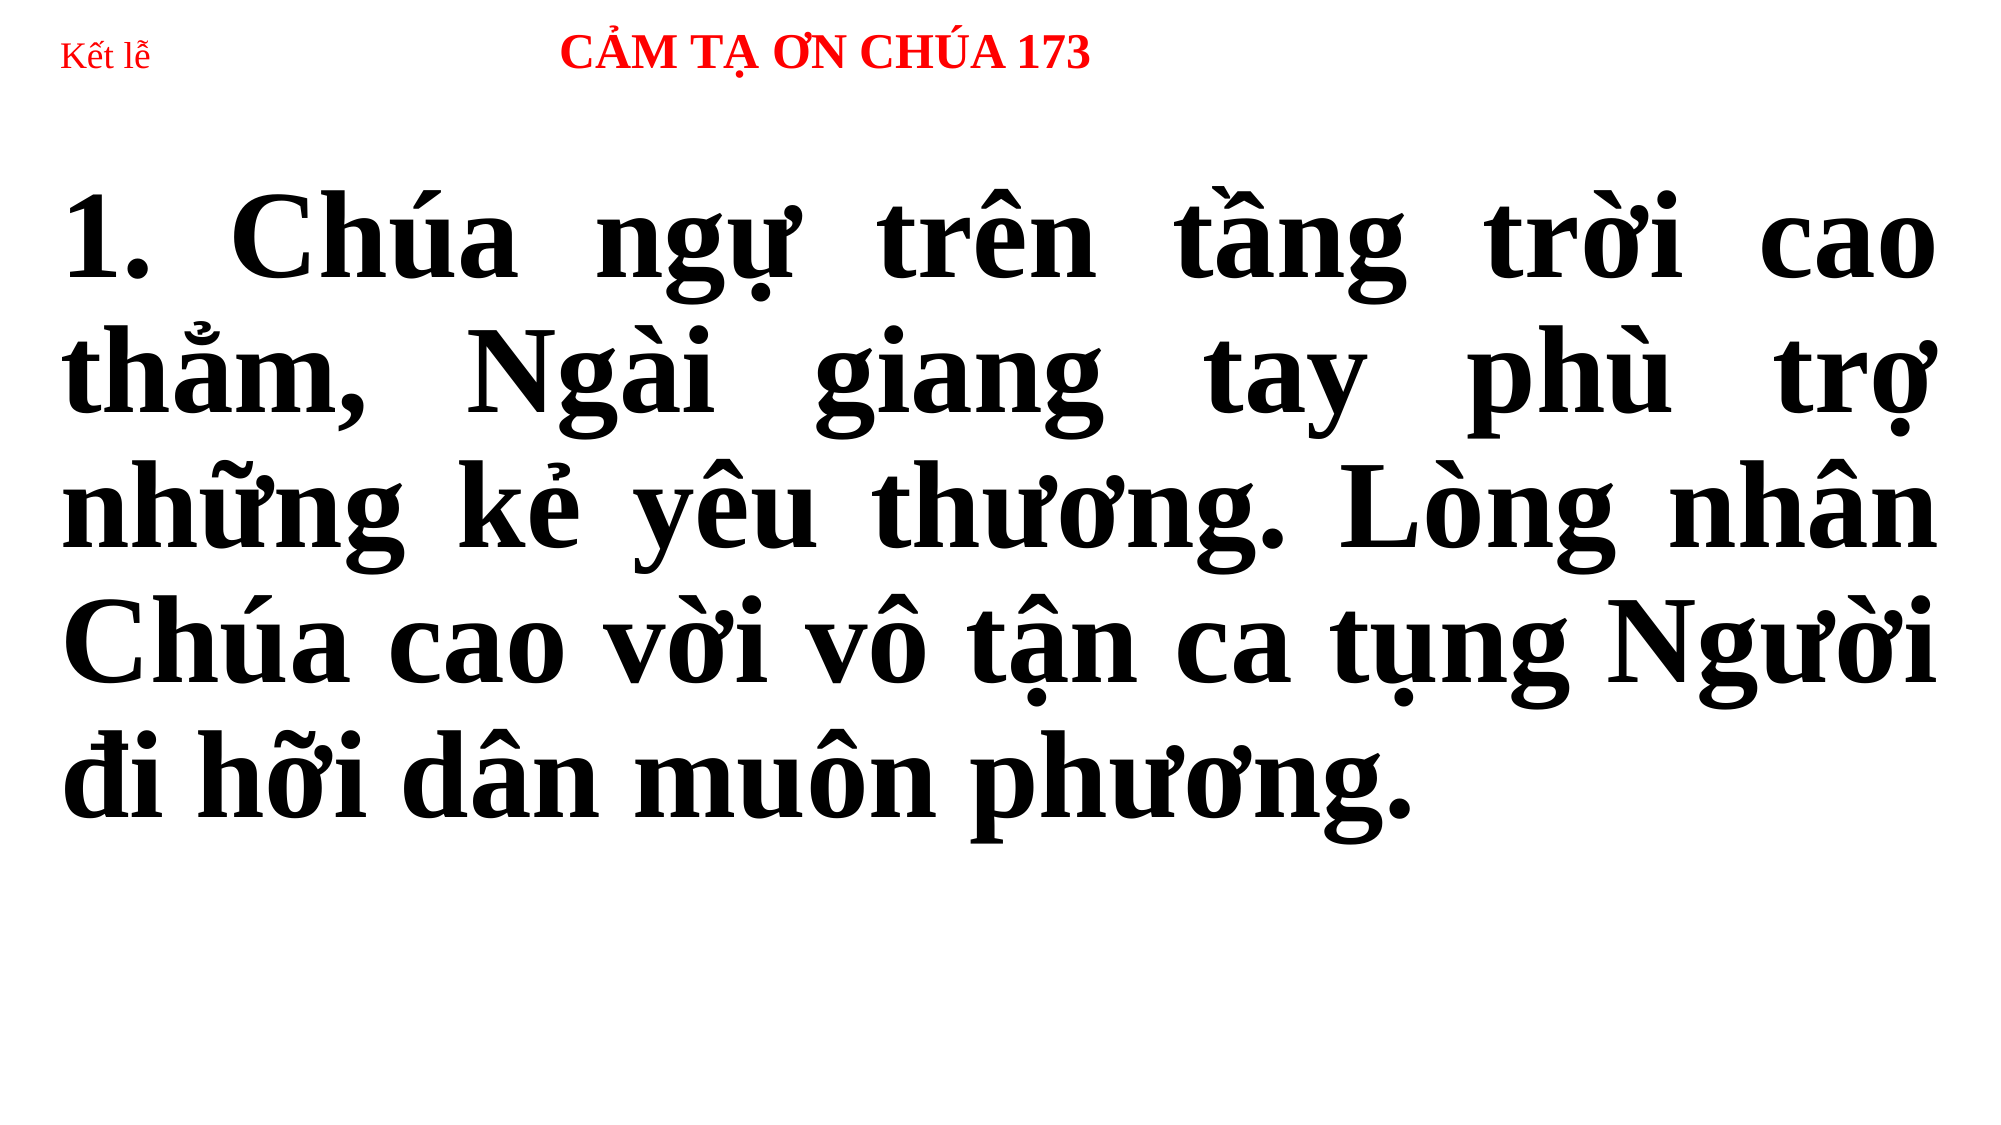

# Kết lễ                                           CẢM TẠ ƠN CHÚA 173
1. Chúa ngự trên tầng trời cao thẳm, Ngài giang tay phù trợ những kẻ yêu thương. Lòng nhân Chúa cao vời vô tận ca tụng Người đi hỡi dân muôn phương.